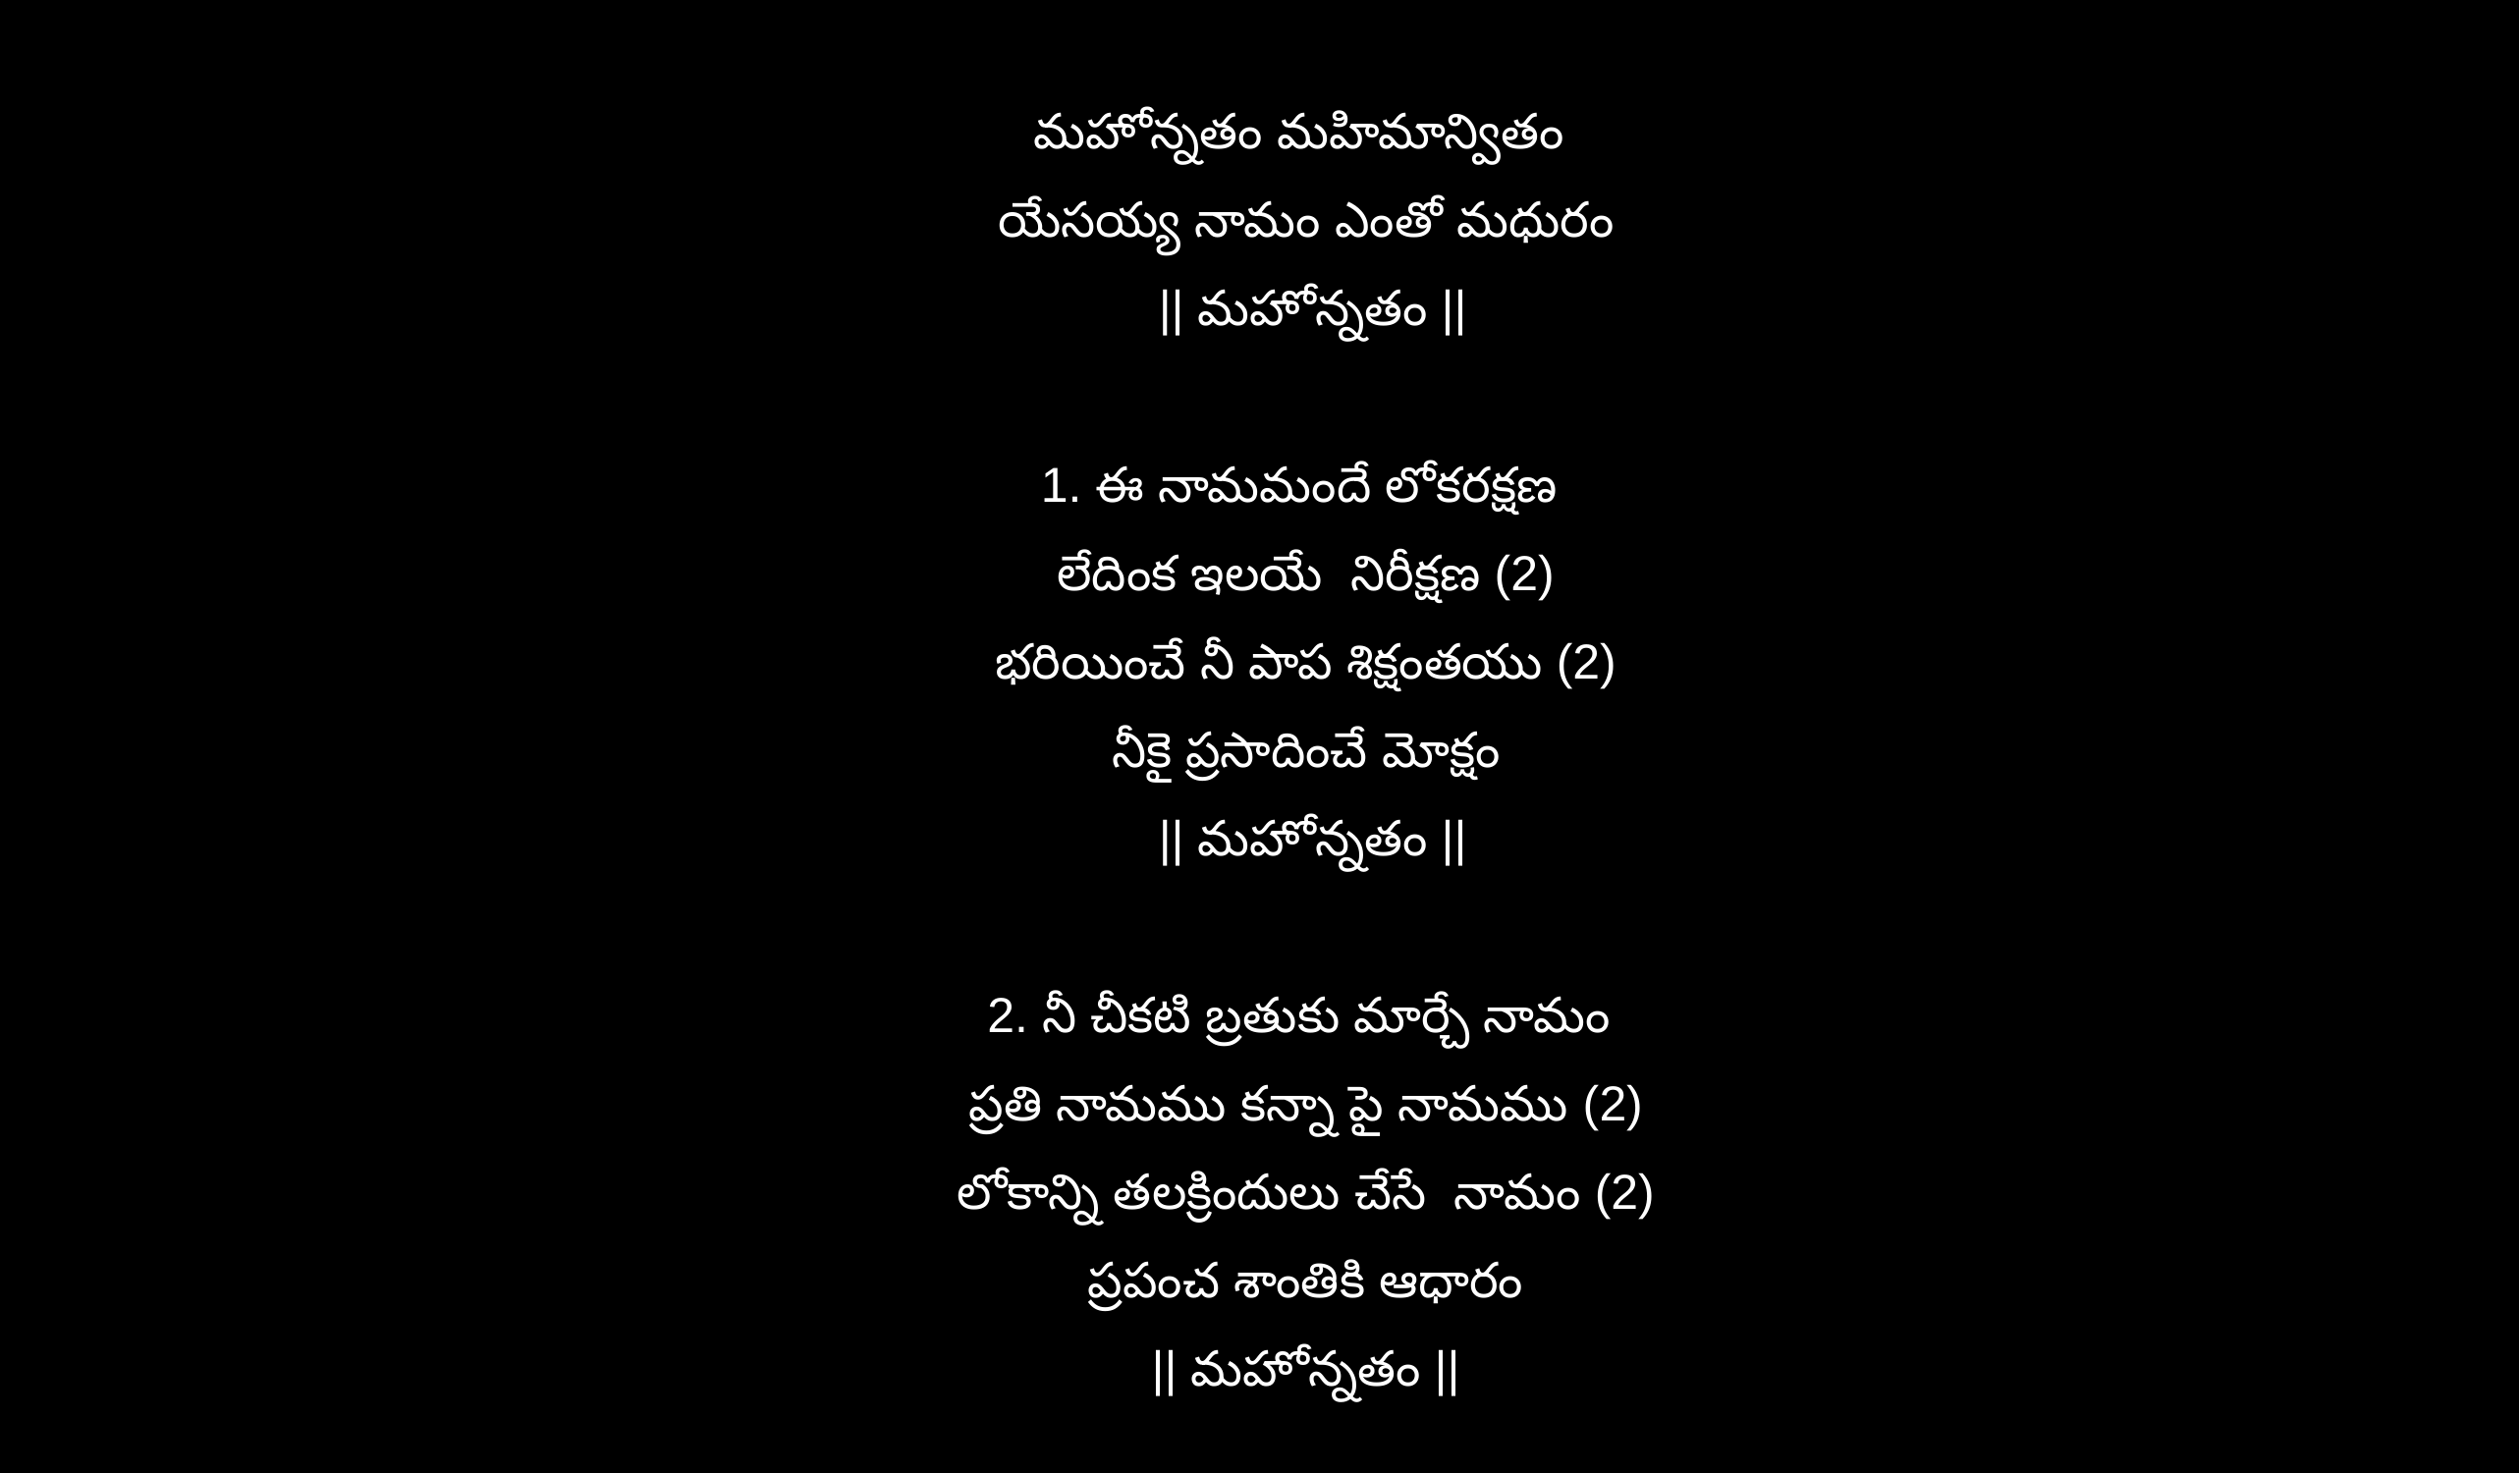

మహోన్నతం మహిమాన్వితం
యేసయ్య నామం ఎంతో మధురం
 || మహోన్నతం ||

1. ఈ నామమందే లోకరక్షణ
లేదింక ఇలయే  నిరీక్షణ (2)
భరియించే నీ పాప శిక్షంతయు (2)
నీకై ప్రసాదించే మోక్షం
 || మహోన్నతం ||

2. నీ చీకటి బ్రతుకు మార్చే నామం
ప్రతి నామము కన్నా పై నామము (2)
లోకాన్ని తలక్రిందులు చేసే  నామం (2)
ప్రపంచ శాంతికి ఆధారం
 || మహోన్నతం ||